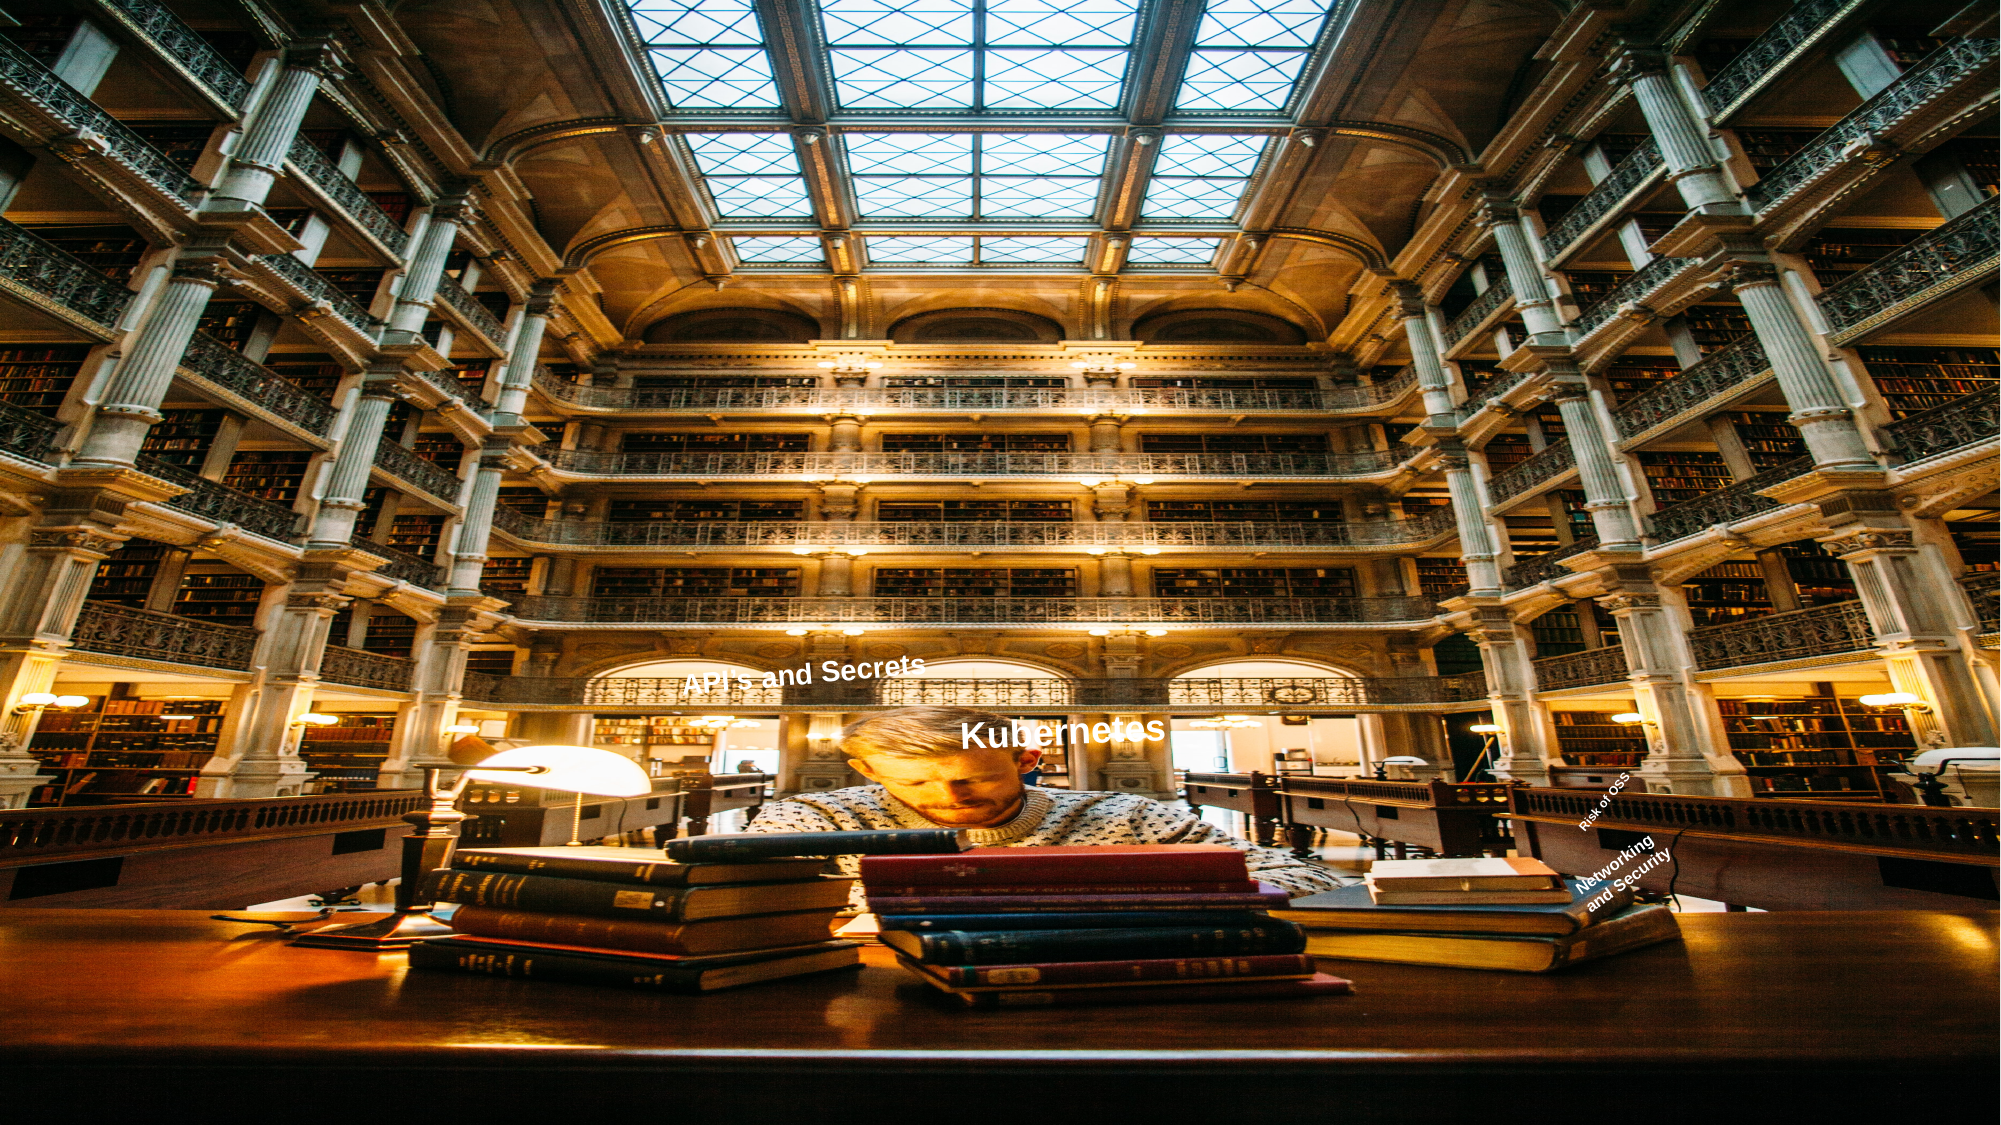

API’s and Secrets
Kubernetes
Risk of OSS
Networking
and Security